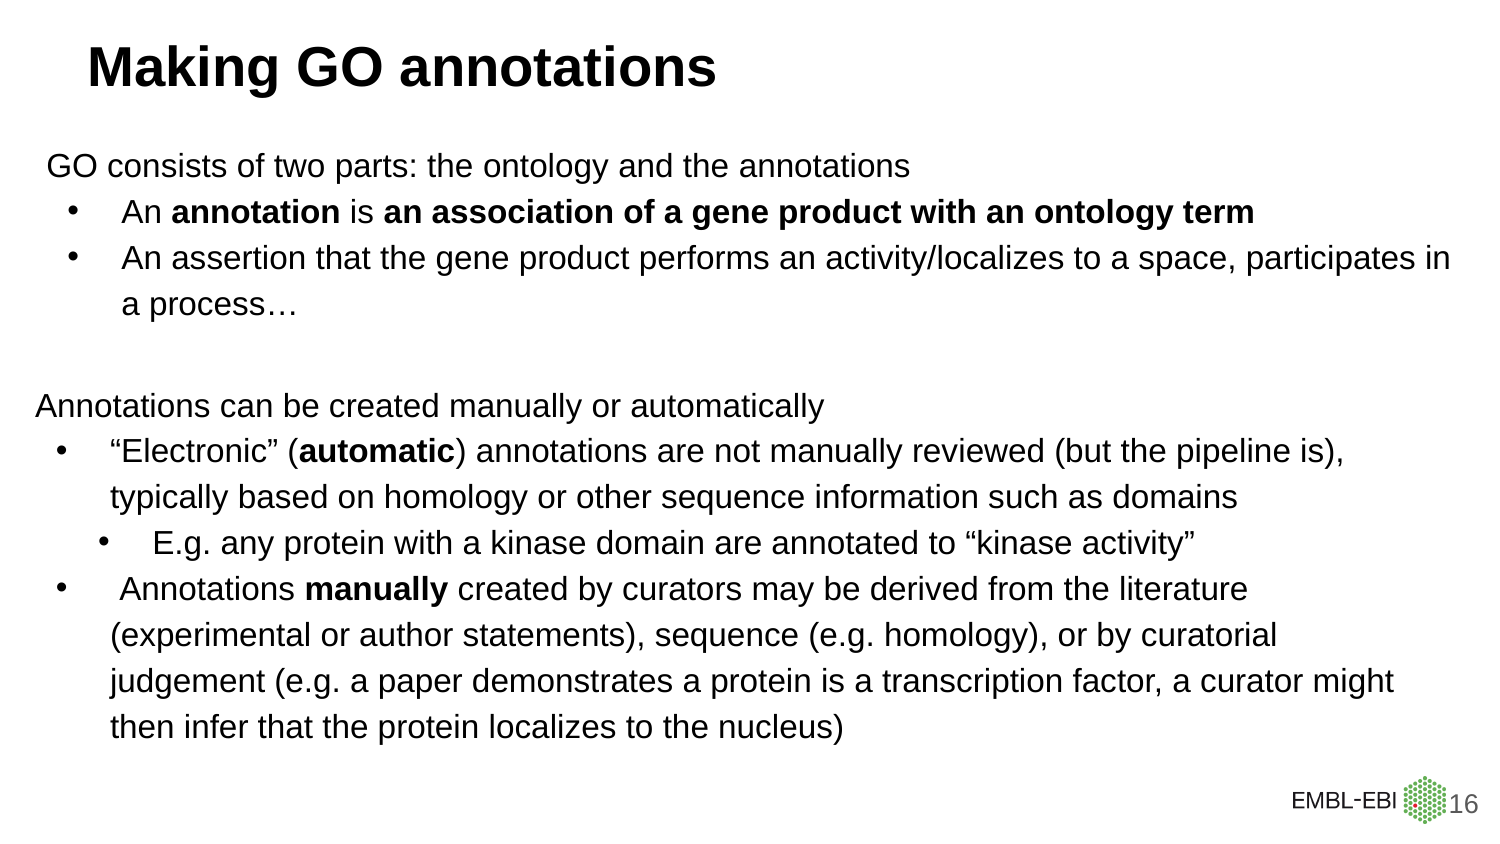

# Making GO annotations
GO consists of two parts: the ontology and the annotations
An annotation is an association of a gene product with an ontology term
An assertion that the gene product performs an activity/localizes to a space, participates in a process…
Annotations can be created manually or automatically
“Electronic” (automatic) annotations are not manually reviewed (but the pipeline is), typically based on homology or other sequence information such as domains
E.g. any protein with a kinase domain are annotated to “kinase activity”
 Annotations manually created by curators may be derived from the literature (experimental or author statements), sequence (e.g. homology), or by curatorial judgement (e.g. a paper demonstrates a protein is a transcription factor, a curator might then infer that the protein localizes to the nucleus)
16